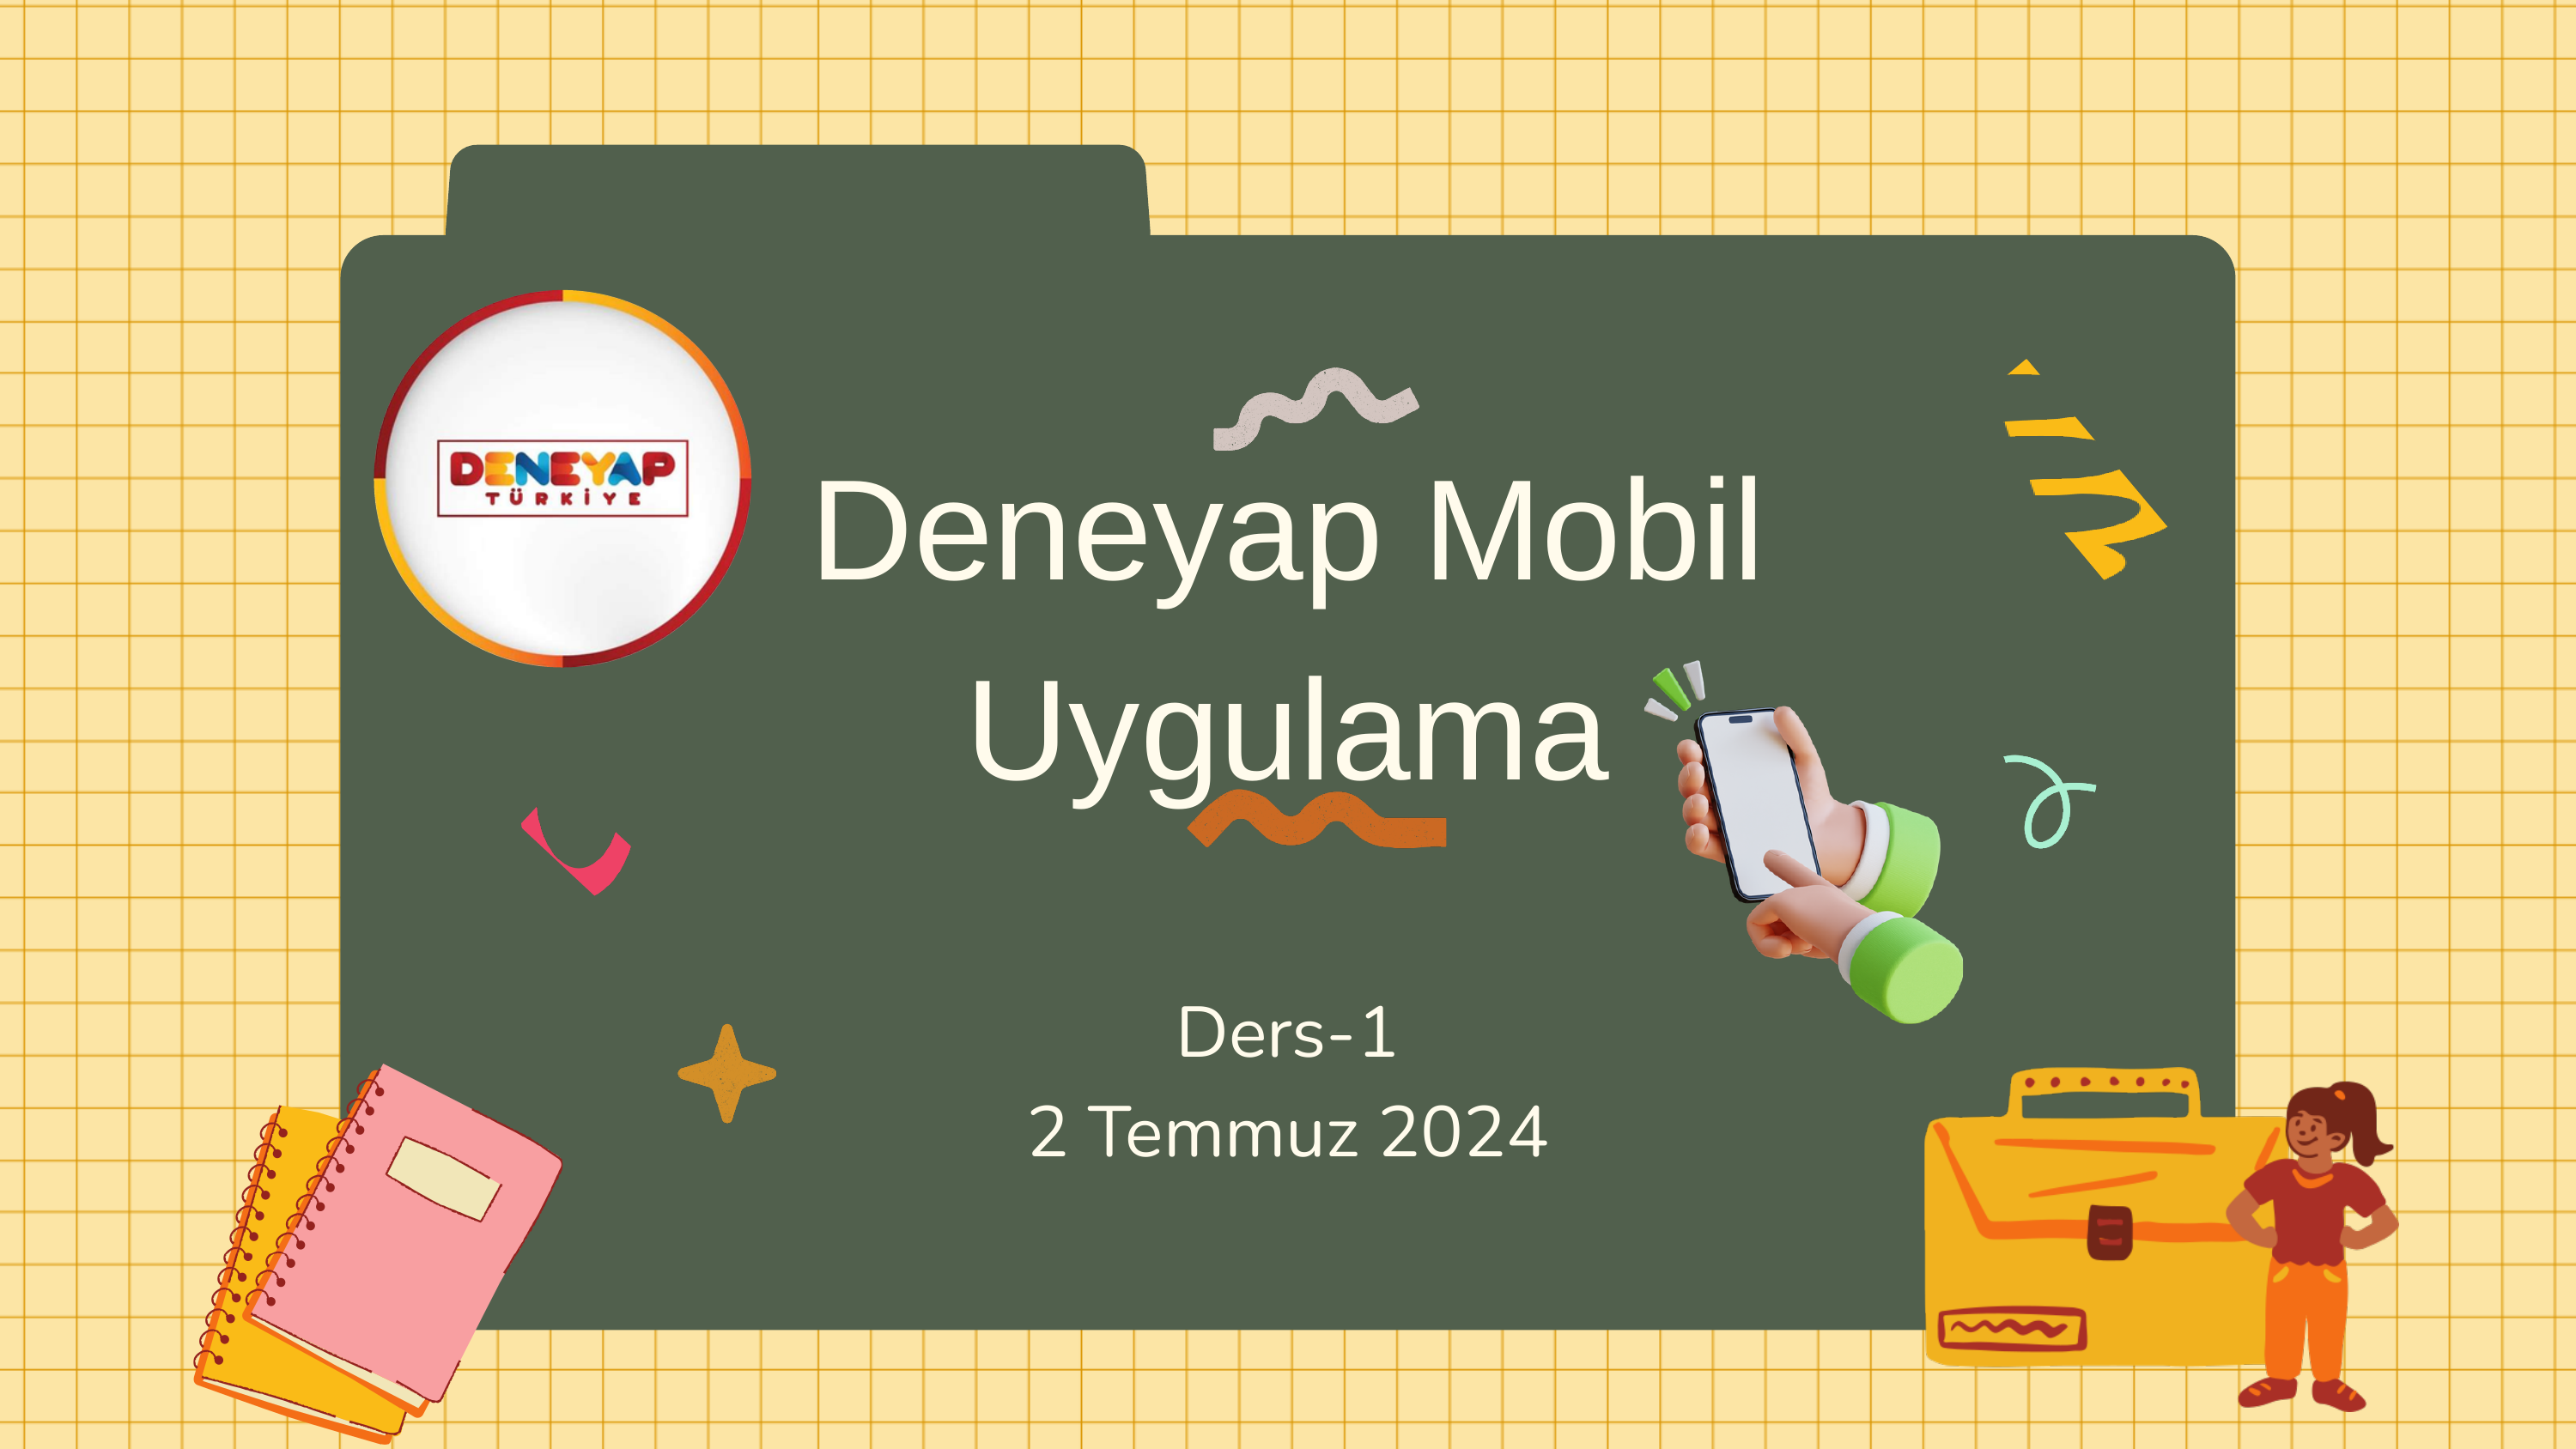

Deneyap Mobil Uygulama

Ders-1
2 Temmuz 2024